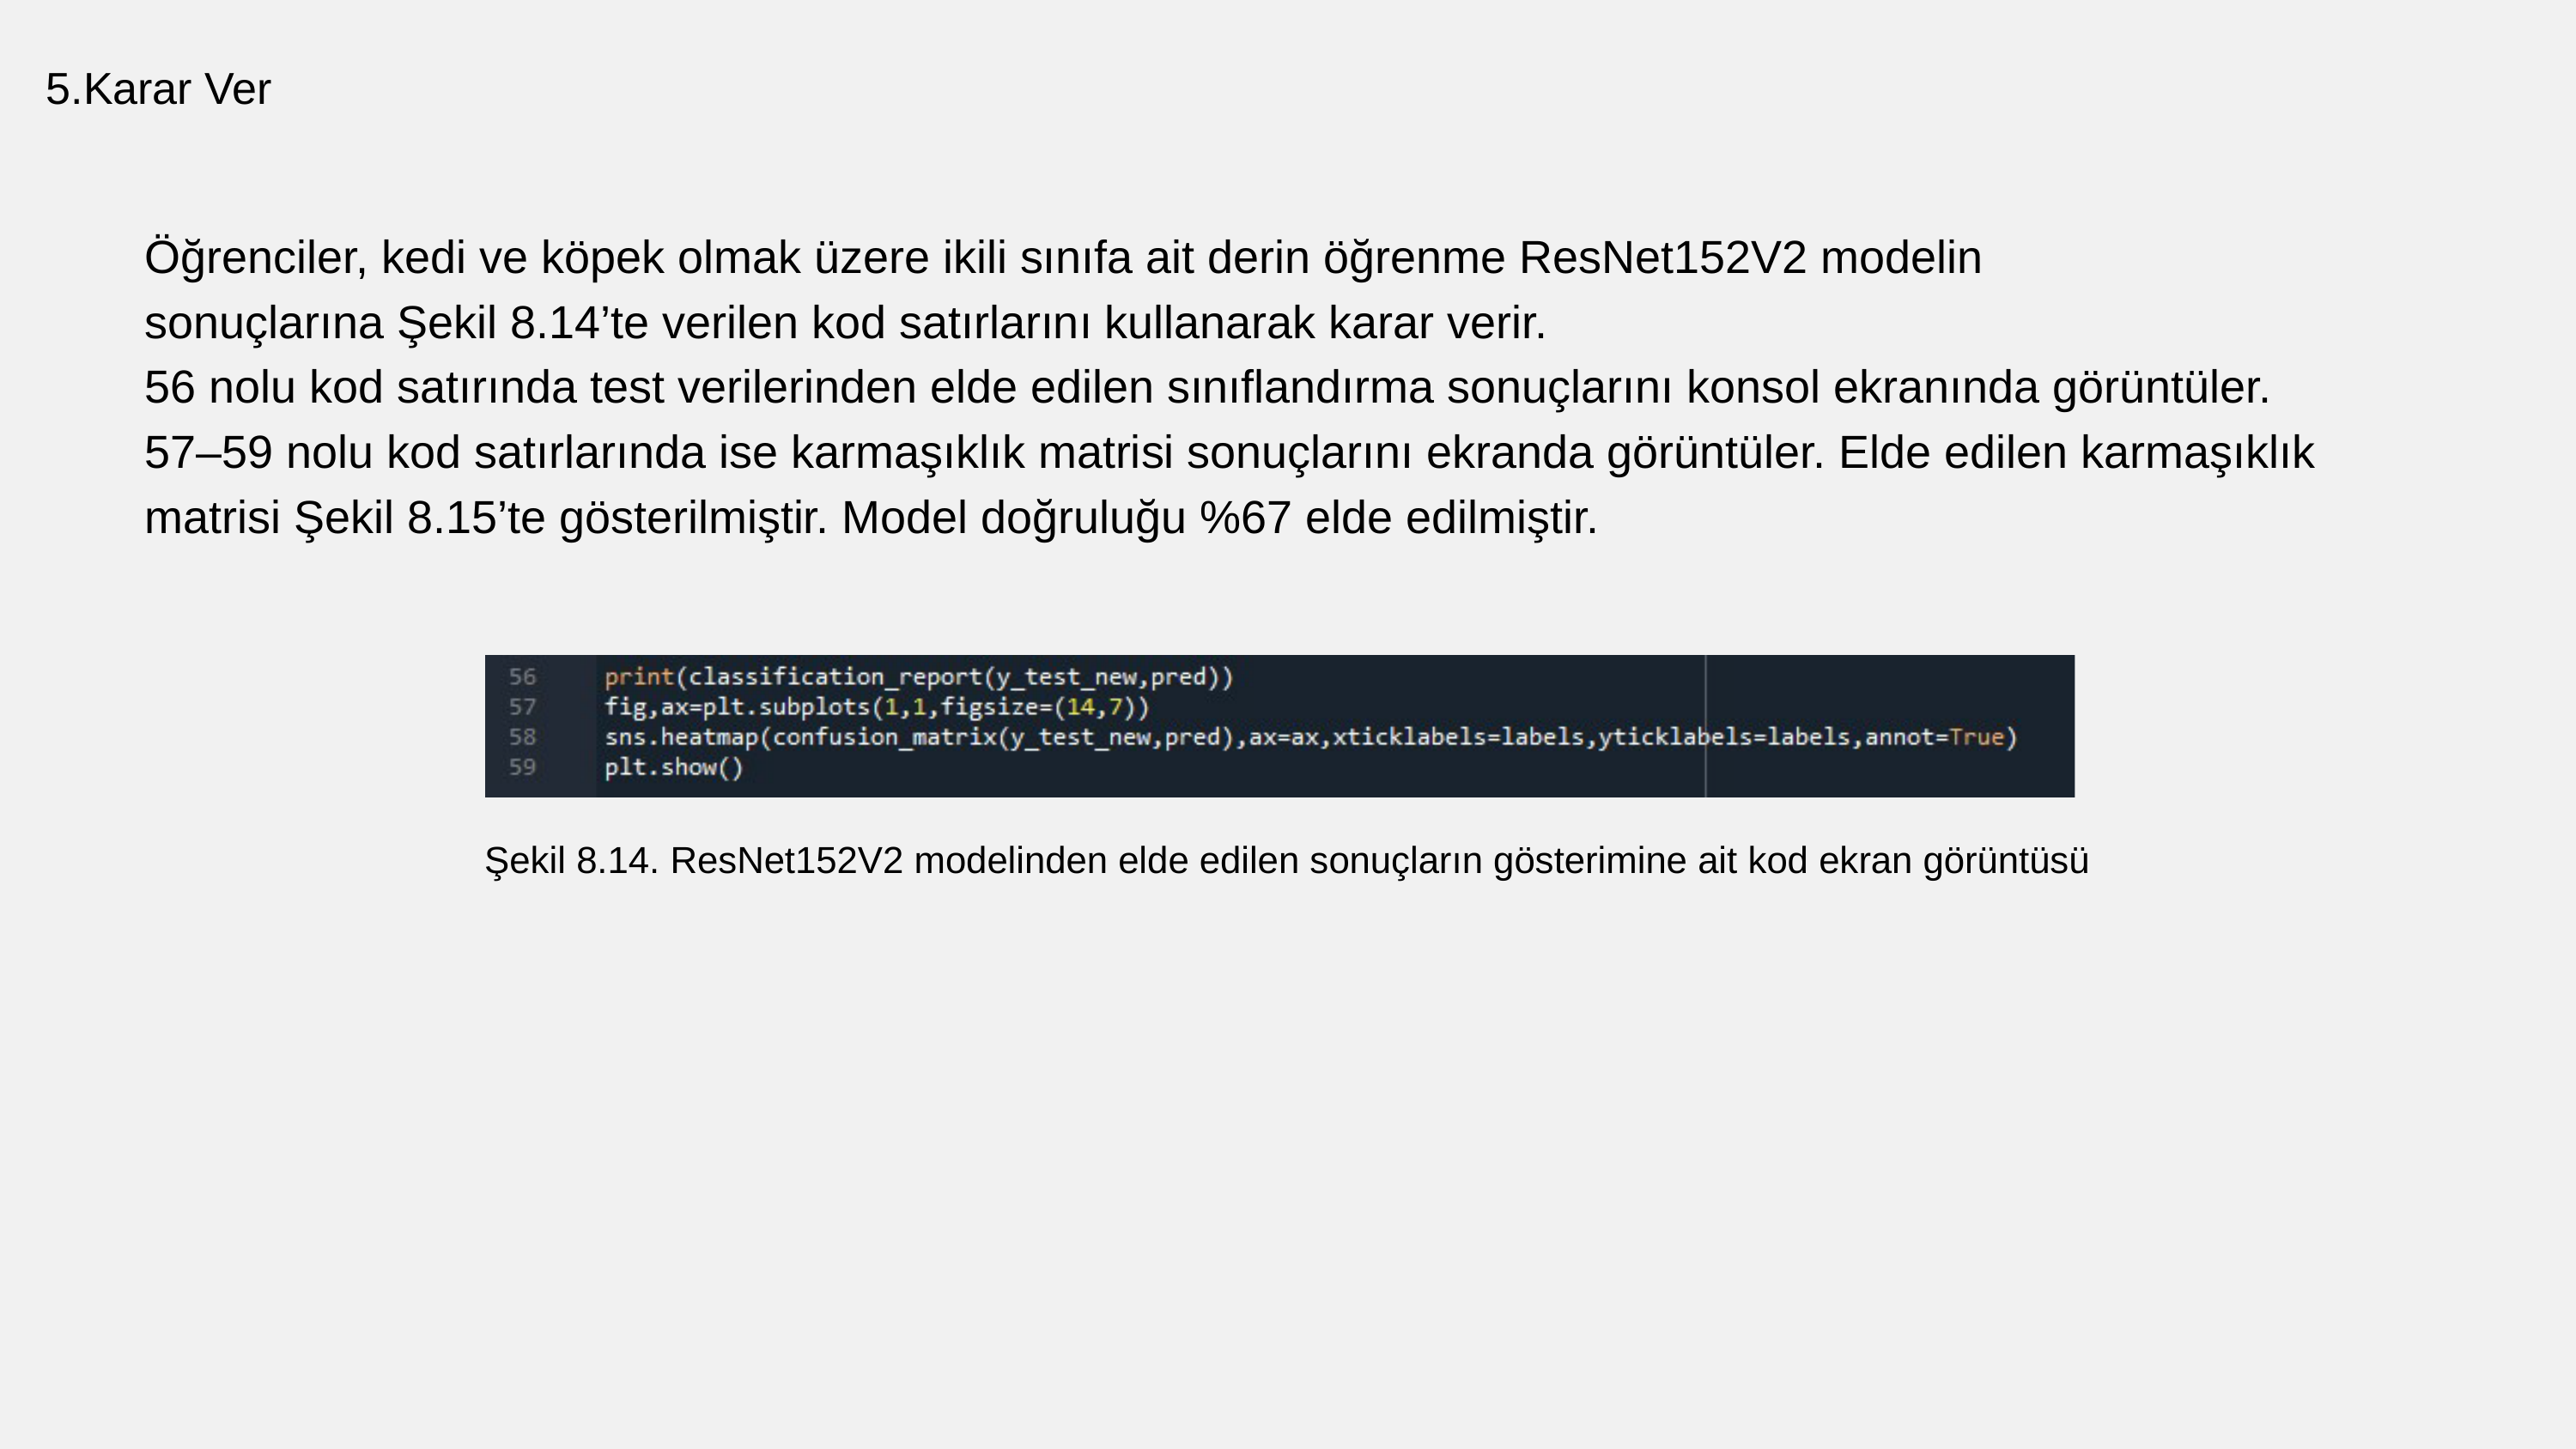

5.Karar Ver
Öğrenciler, kedi ve köpek olmak üzere ikili sınıfa ait derin öğrenme ResNet152V2 modelin
sonuçlarına Şekil 8.14’te verilen kod satırlarını kullanarak karar verir.
56 nolu kod satırında test verilerinden elde edilen sınıflandırma sonuçlarını konsol ekranında görüntüler.
57–59 nolu kod satırlarında ise karmaşıklık matrisi sonuçlarını ekranda görüntüler. Elde edilen karmaşıklık matrisi Şekil 8.15’te gösterilmiştir. Model doğruluğu %67 elde edilmiştir.

Şekil 8.14. ResNet152V2 modelinden elde edilen sonuçların gösterimine ait kod ekran görüntüsü